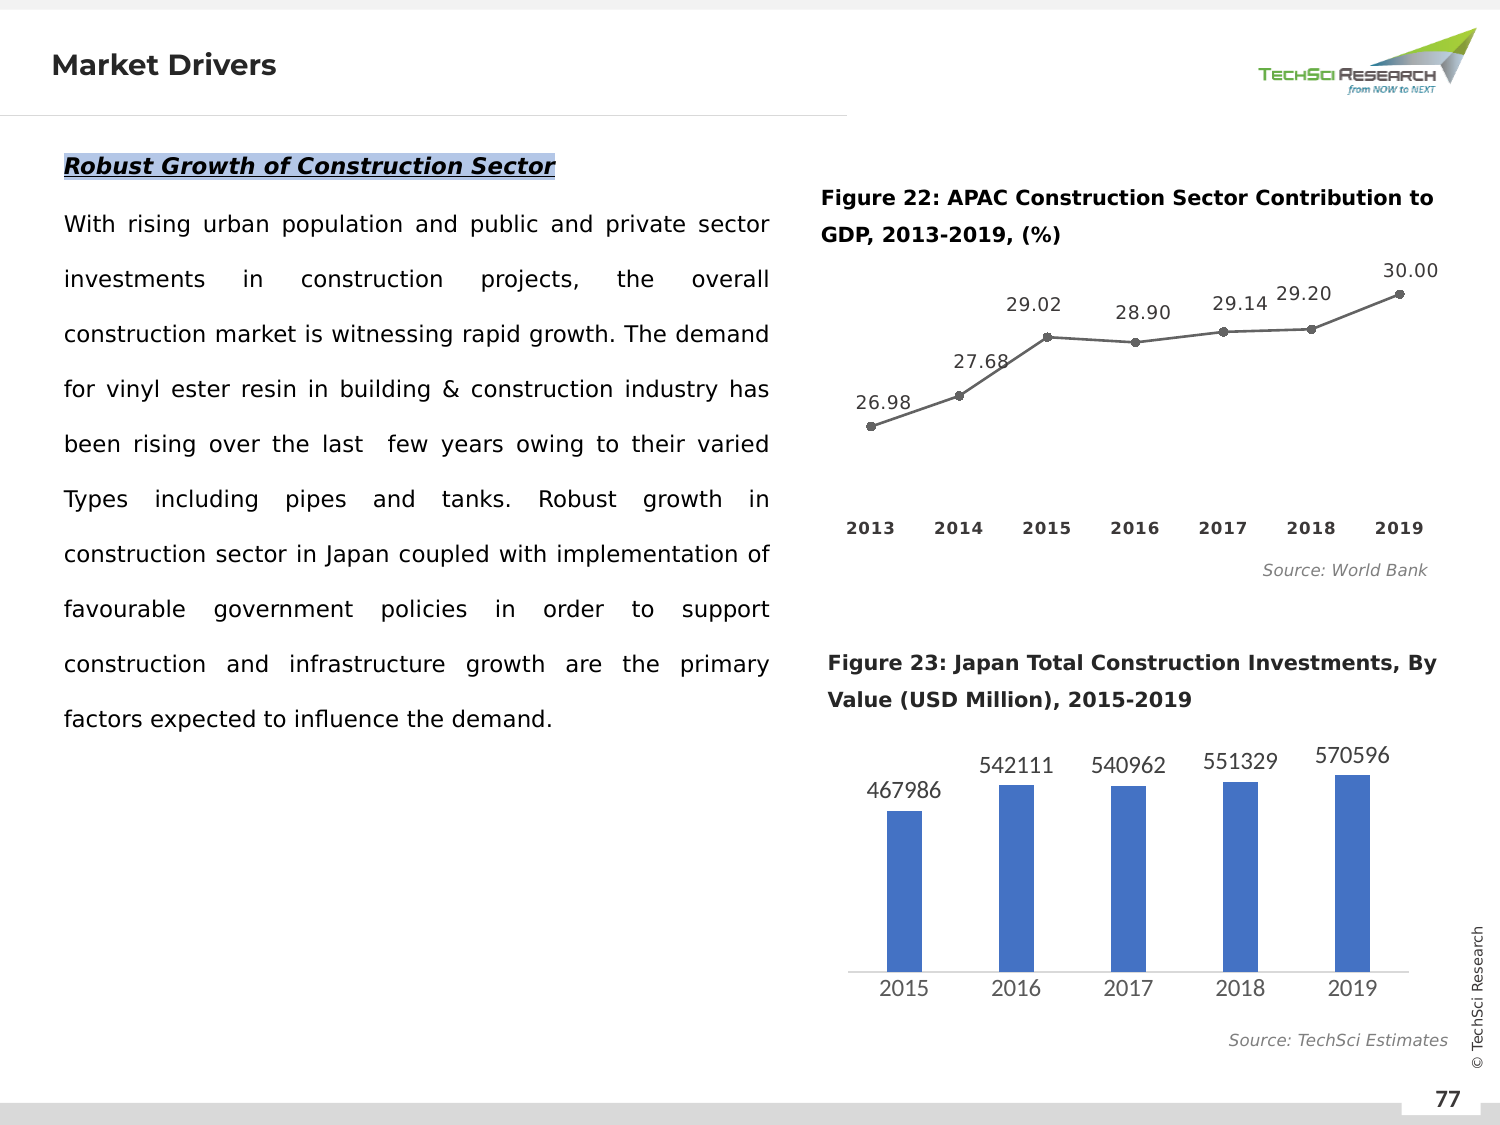

Market Drivers
Robust Growth of Construction Sector
With rising urban population and public and private sector investments in construction projects, the overall construction market is witnessing rapid growth. The demand for vinyl ester resin in building & construction industry has been rising over the last  few years owing to their varied Types including pipes and tanks. Robust growth in construction sector in Japan coupled with implementation of favourable government policies in order to support construction and infrastructure growth are the primary factors expected to influence the demand.

Figure 22: APAC Construction Sector Contribution to GDP, 2013-2019, (%)

### Chart

| Category | Column1 |
|---|---|
| 2013 | 26.98 |
| 2014 | 27.68 |
| 2015 | 29.02 |
| 2016 | 28.9 |
| 2017 | 29.14 |
| 2018 | 29.2 |
| 2019 | 30.0 |
Source: World Bank
Figure 23: Japan Total Construction Investments, By Value (USD Million), 2015-2019

### Chart

| Category | Series 1 |
|---|---|
| 2015 | 467985.6499999999 |
| 2016 | 542111.46 |
| 2017 | 540962.2 |
| 2018 | 551329.28 |
| 2019 | 570596.2600000001 |
Source: TechSci Estimates